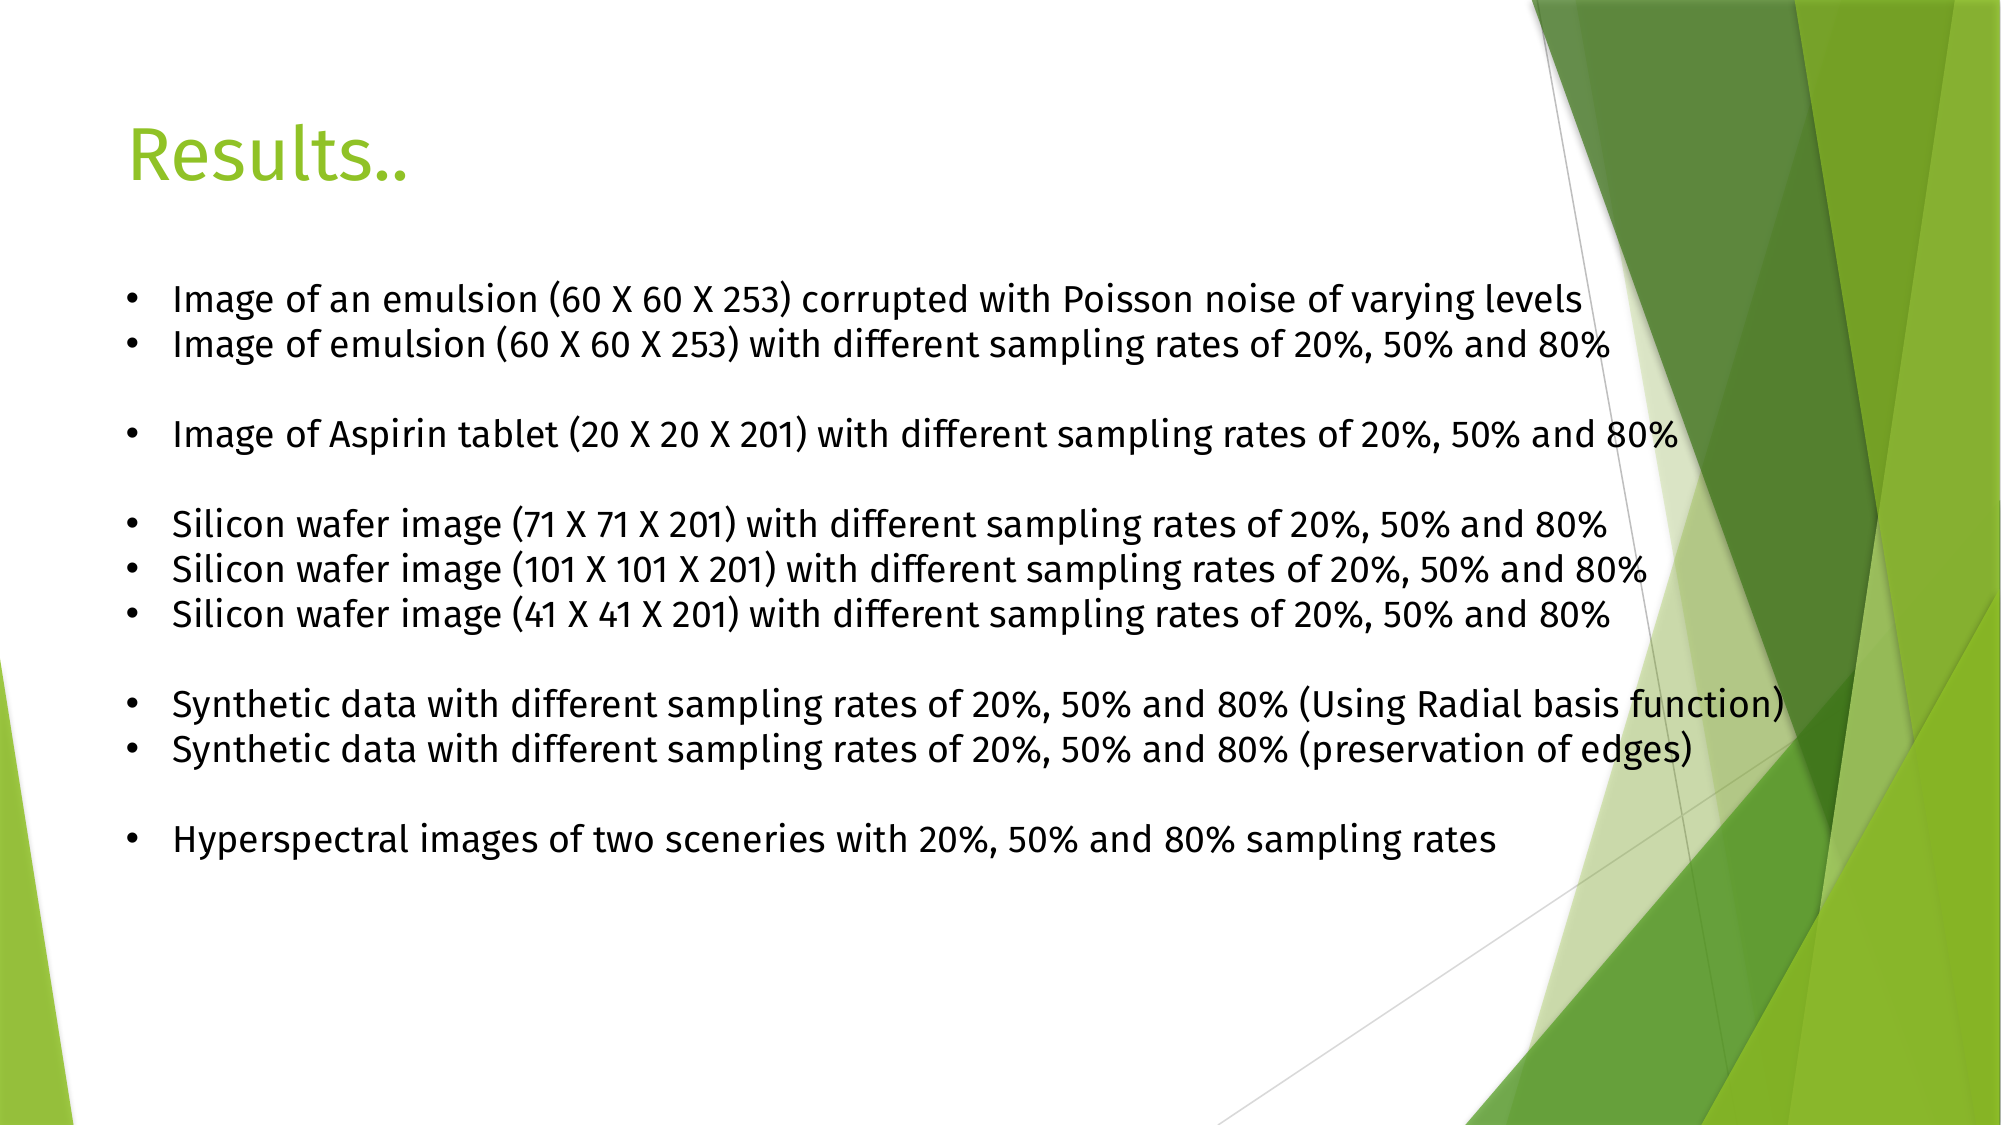

# Results..
Image of an emulsion (60 X 60 X 253) corrupted with Poisson noise of varying levels
Image of emulsion (60 X 60 X 253) with different sampling rates of 20%, 50% and 80%

Image of Aspirin tablet (20 X 20 X 201) with different sampling rates of 20%, 50% and 80%

Silicon wafer image (71 X 71 X 201) with different sampling rates of 20%, 50% and 80%
Silicon wafer image (101 X 101 X 201) with different sampling rates of 20%, 50% and 80%
Silicon wafer image (41 X 41 X 201) with different sampling rates of 20%, 50% and 80%

Synthetic data with different sampling rates of 20%, 50% and 80% (Using Radial basis function)
Synthetic data with different sampling rates of 20%, 50% and 80% (preservation of edges)

Hyperspectral images of two sceneries with 20%, 50% and 80% sampling rates